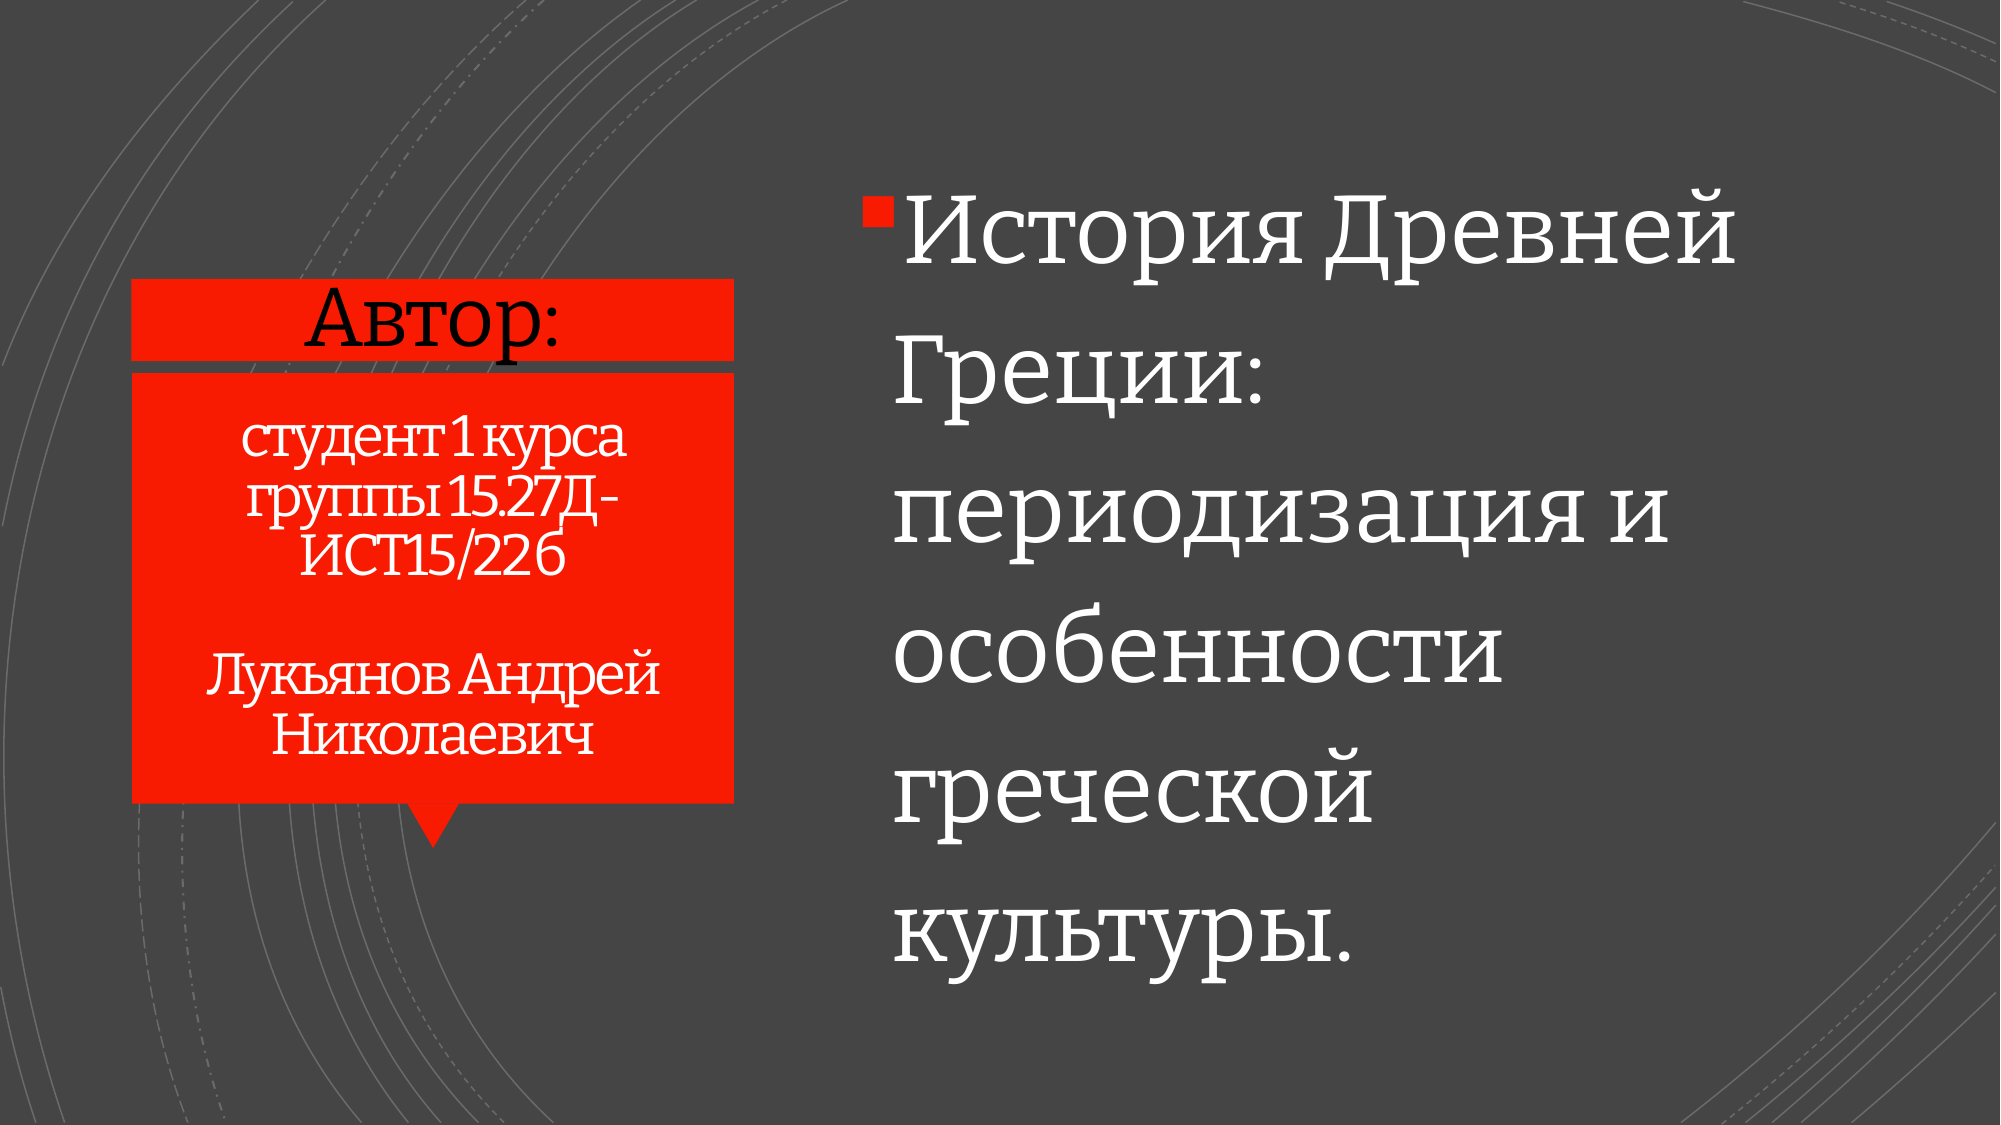

История Древней Греции: периодизация и особенности греческой культуры.
Автор:
# студент 1 курса группы 15.27Д-ИСТ15/22б Лукьянов Андрей Николаевич